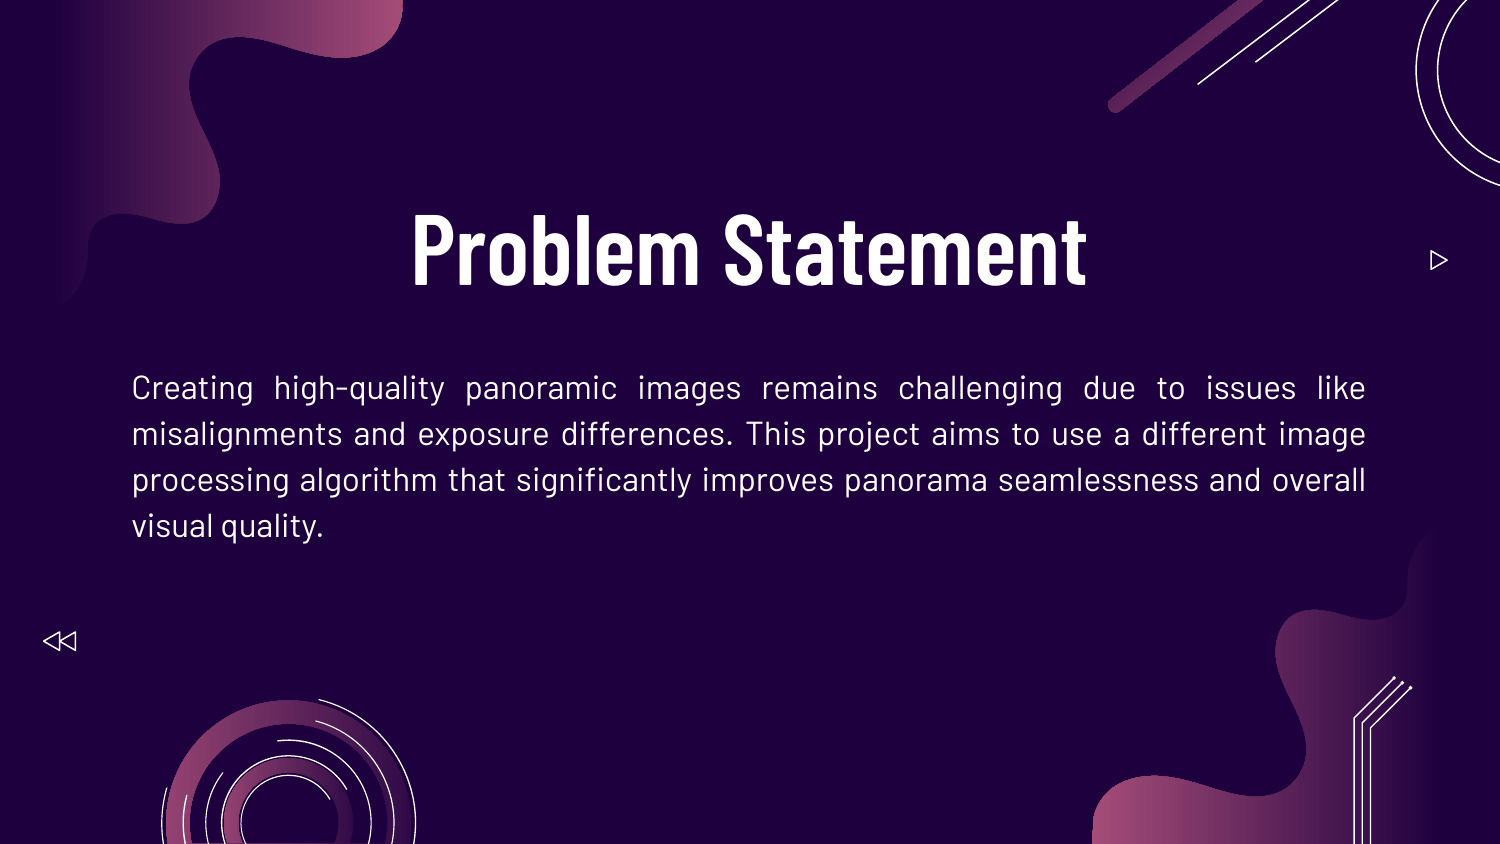

# Problem Statement
Creating high-quality panoramic images remains challenging due to issues like misalignments and exposure differences. This project aims to use a different image processing algorithm that significantly improves panorama seamlessness and overall visual quality.